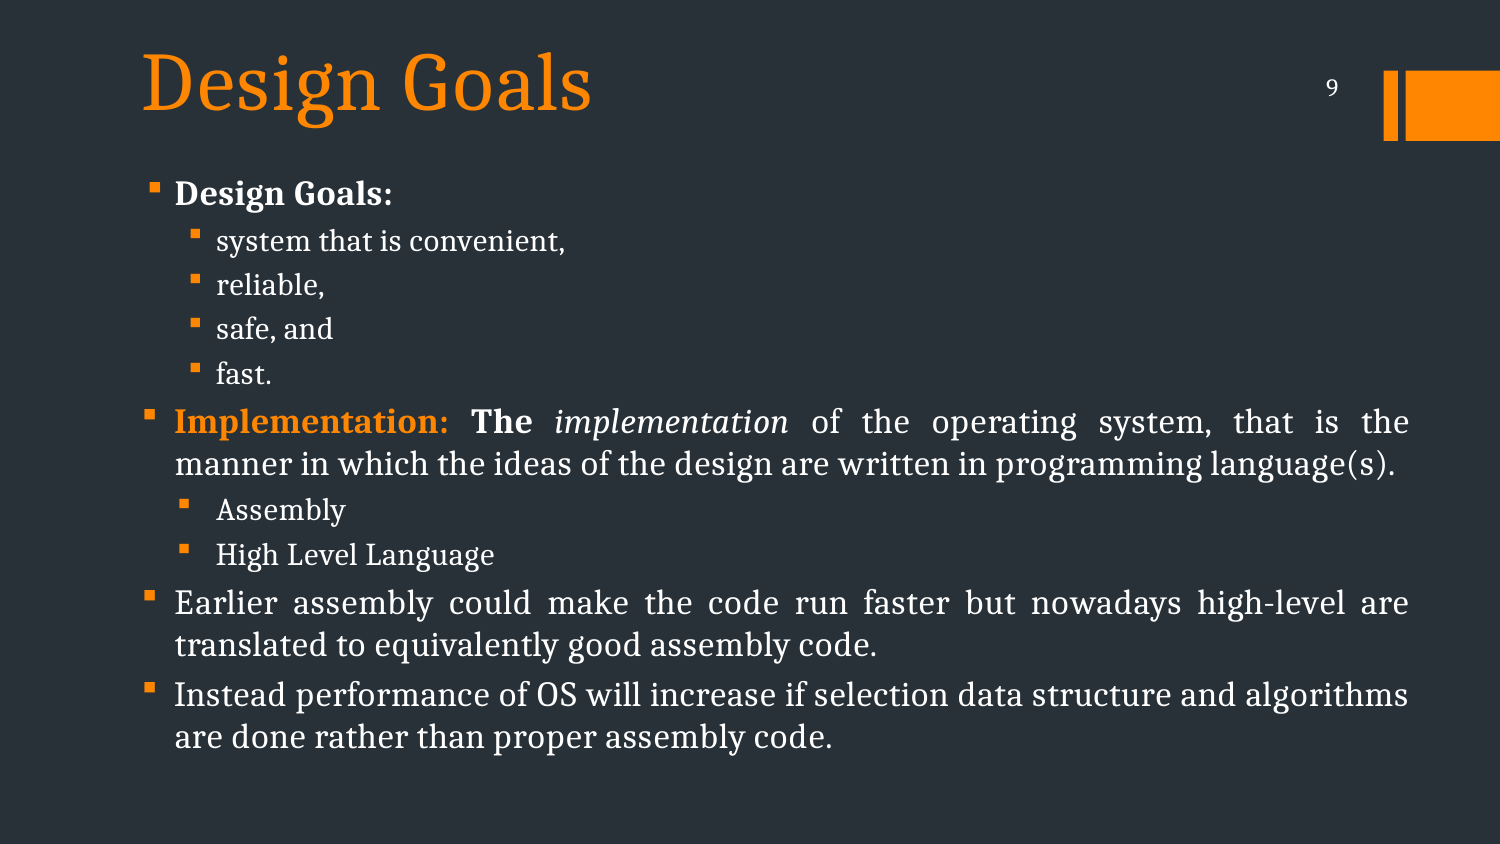

# Design Goals
9
Design Goals:
system that is convenient,
reliable,
safe, and
fast.
Implementation: The implementation of the operating system, that is the manner in which the ideas of the design are written in programming language(s).
Assembly
High Level Language
Earlier assembly could make the code run faster but nowadays high-level are translated to equivalently good assembly code.
Instead performance of OS will increase if selection data structure and algorithms are done rather than proper assembly code.